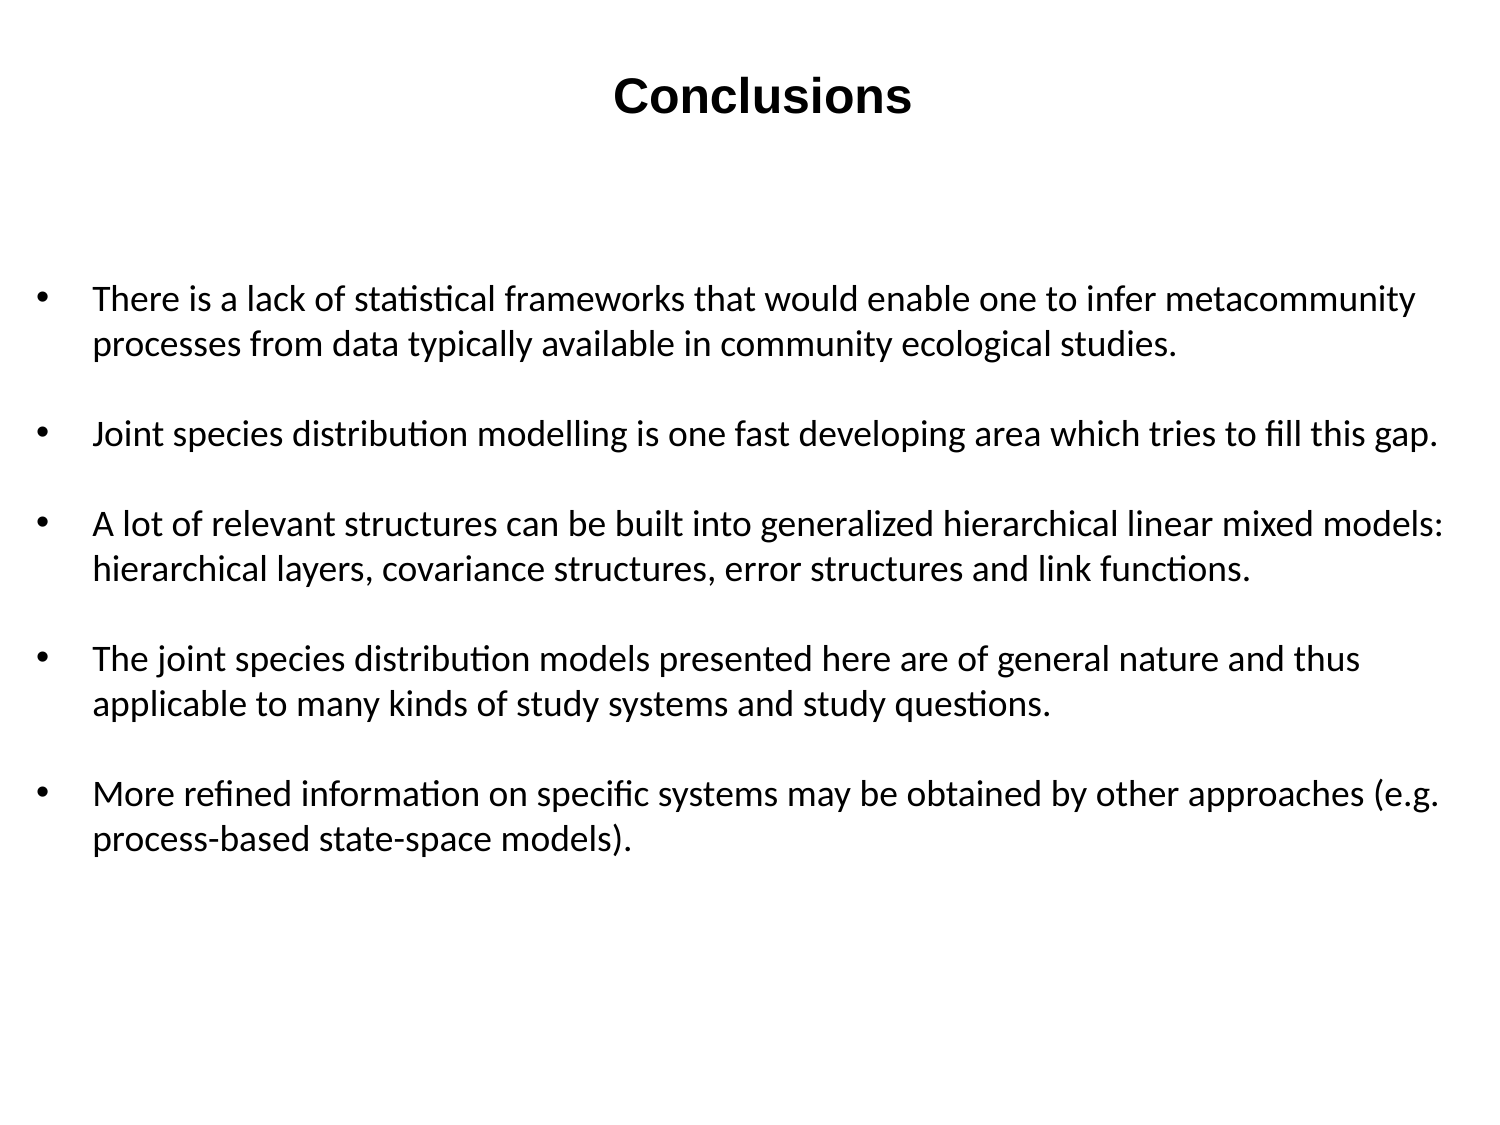

Conclusions

There is a lack of statistical frameworks that would enable one to infer metacommunity processes from data typically available in community ecological studies.

Joint species distribution modelling is one fast developing area which tries to fill this gap.

A lot of relevant structures can be built into generalized hierarchical linear mixed models: hierarchical layers, covariance structures, error structures and link functions.

The joint species distribution models presented here are of general nature and thus applicable to many kinds of study systems and study questions.

More refined information on specific systems may be obtained by other approaches (e.g. process-based state-space models).
Global